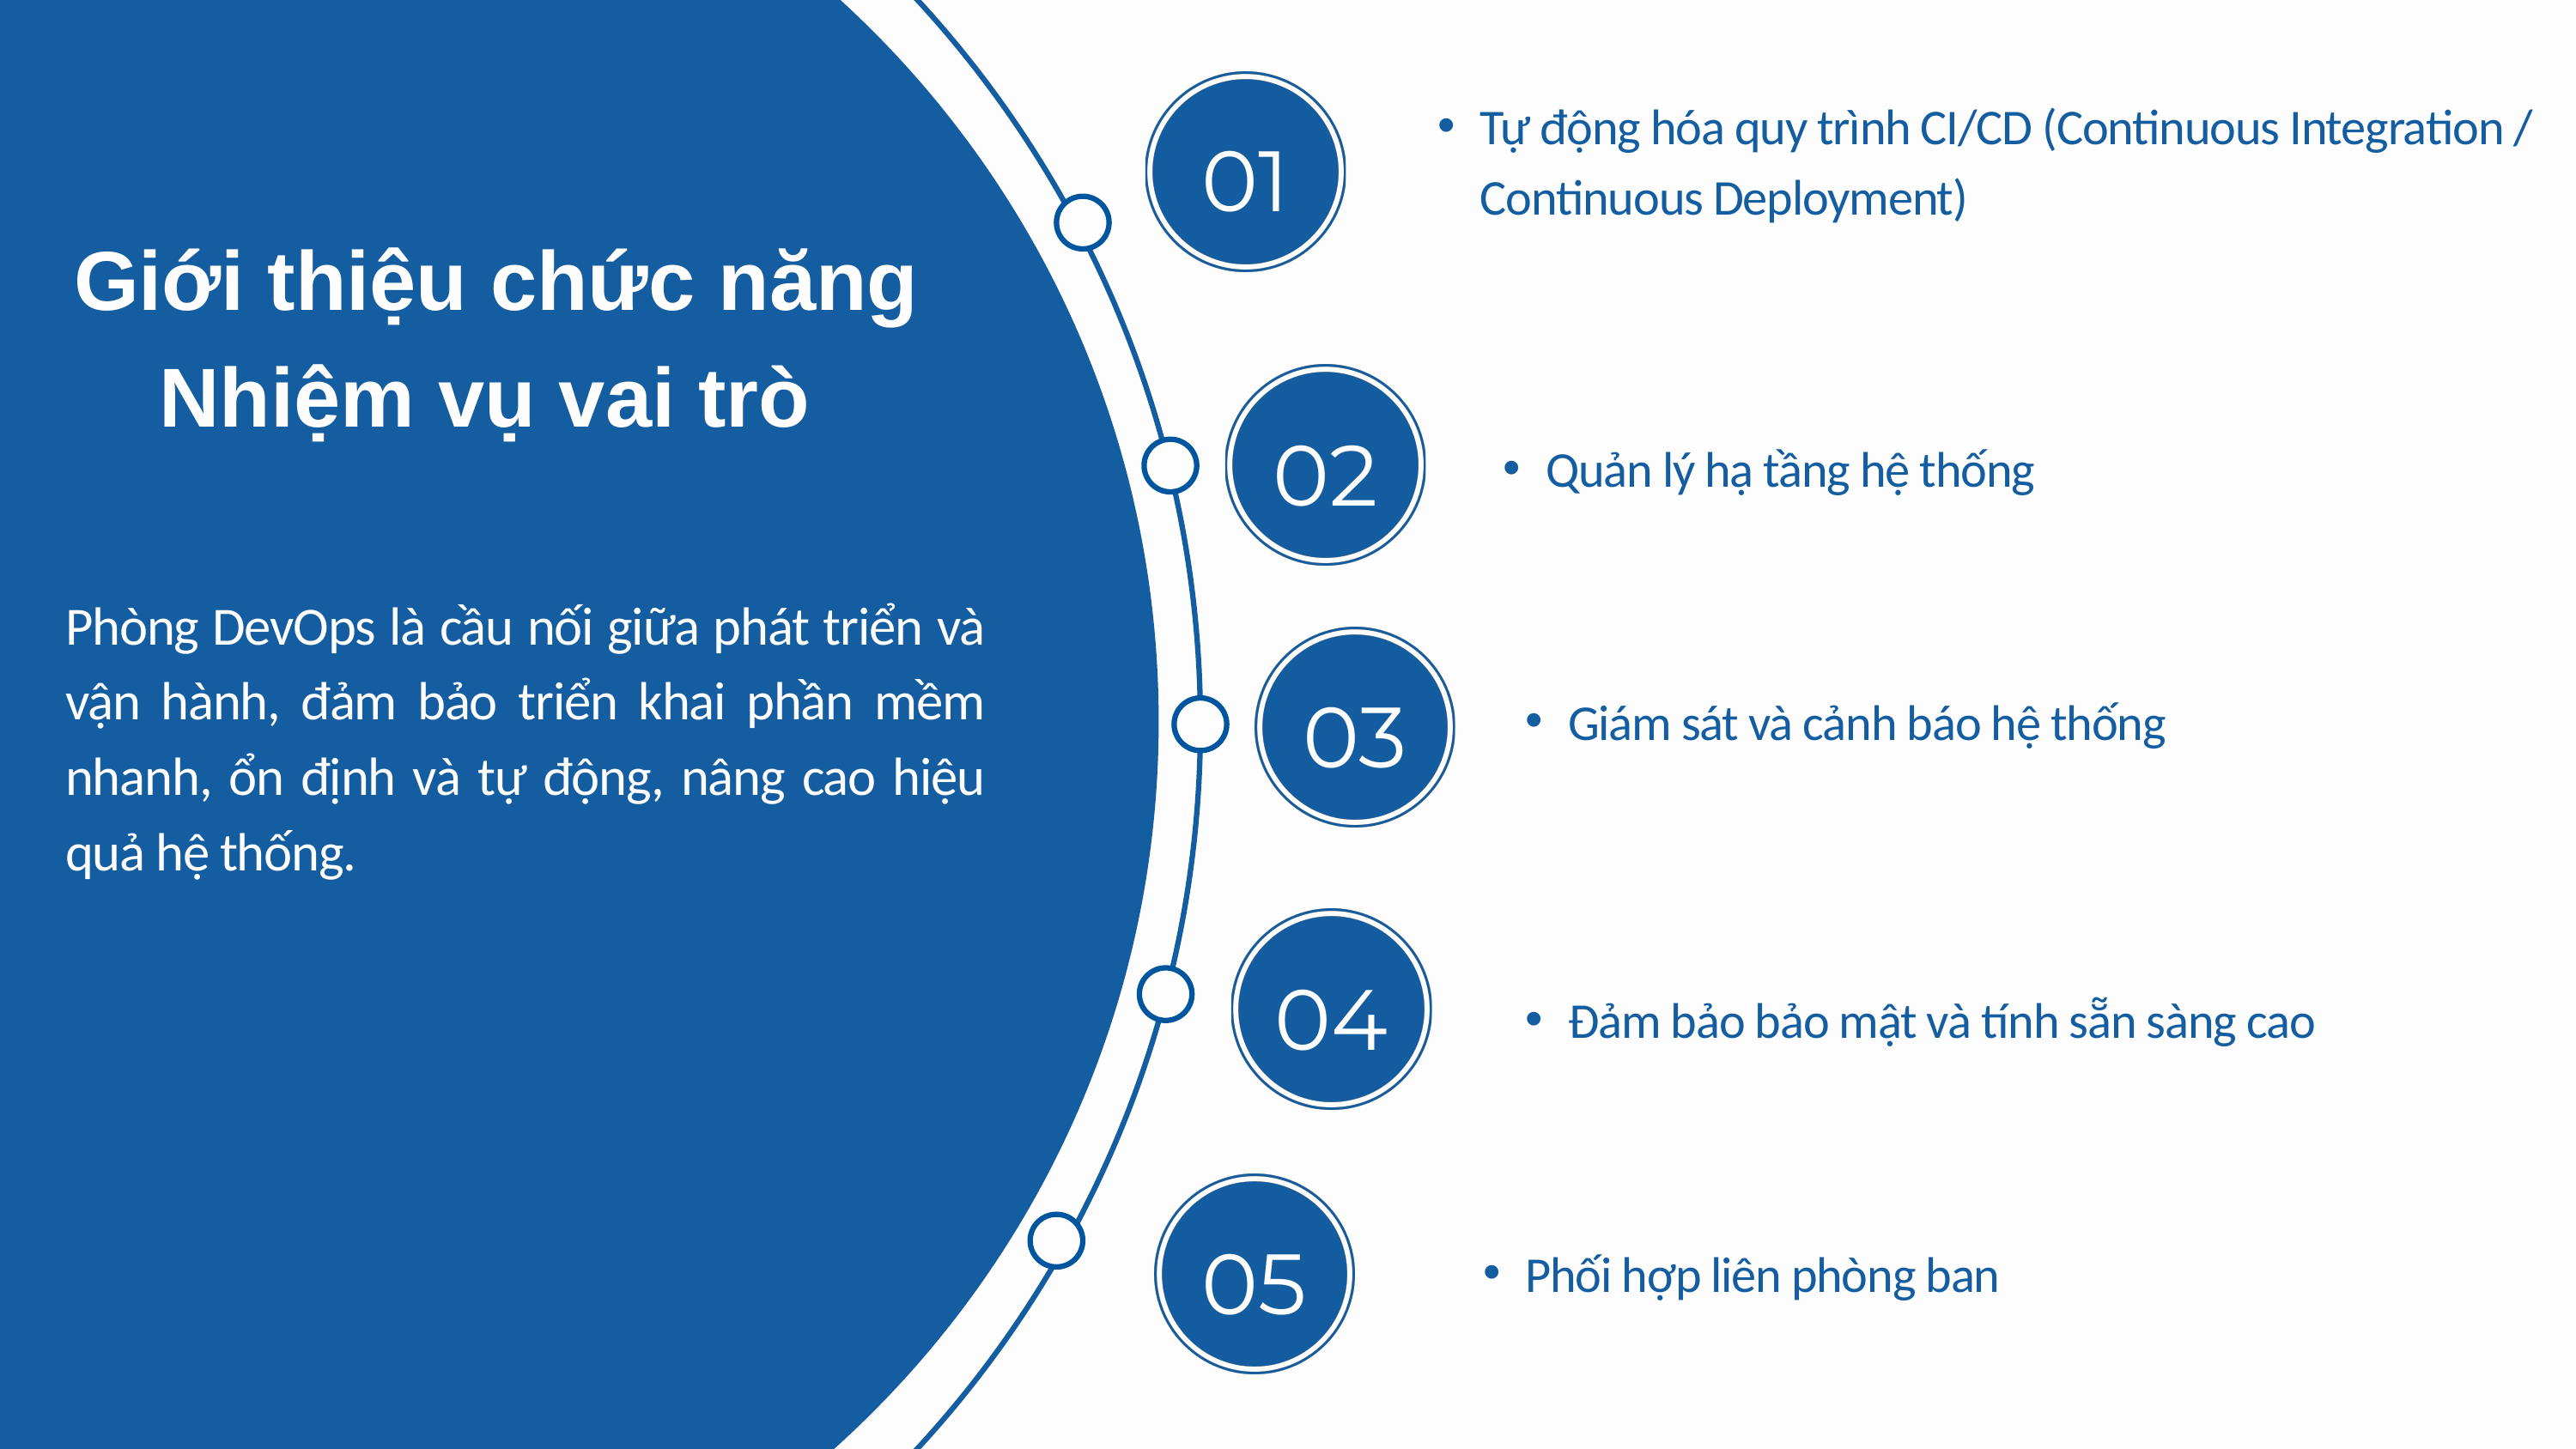

Tự động hóa quy trình CI/CD (Continuous Integration / Continuous Deployment)

01

Giới thiệu chức năng Nhiệm vụ vai trò

02
Quản lý hạ tầng hệ thống

Phòng DevOps là cầu nối giữa phát triển và vận hành, đảm bảo triển khai phần mềm nhanh, ổn định và tự động, nâng cao hiệu quả hệ thống.

03
Giám sát và cảnh báo hệ thống

04

Đảm bảo bảo mật và tính sẵn sàng cao

05

Phối hợp liên phòng ban